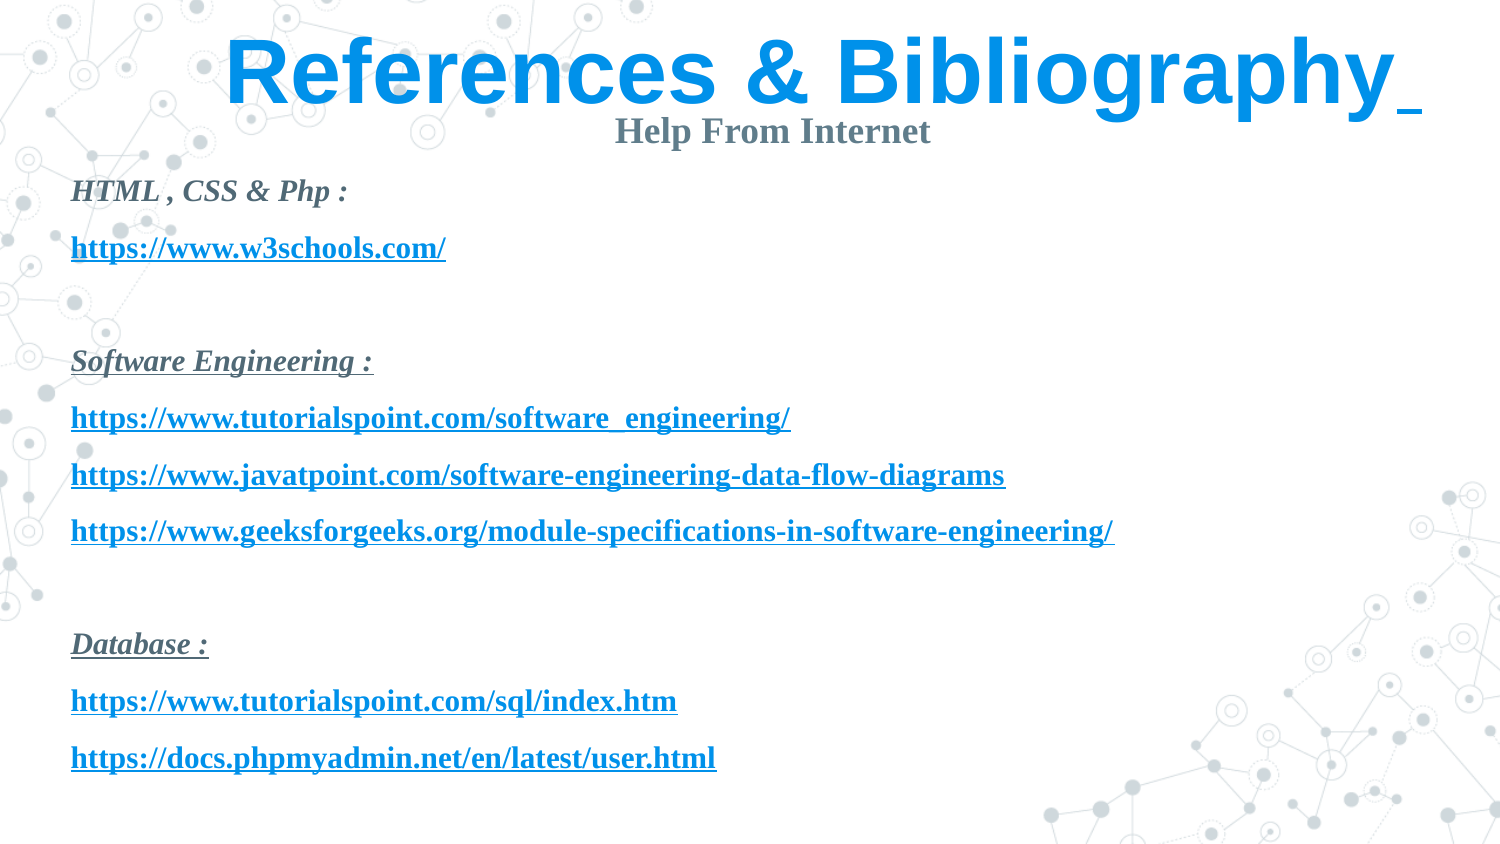

# References & Bibliography
Help From Internet
HTML , CSS & Php :
https://www.w3schools.com/

Software Engineering :
https://www.tutorialspoint.com/software_engineering/
https://www.javatpoint.com/software-engineering-data-flow-diagrams
https://www.geeksforgeeks.org/module-specifications-in-software-engineering/

Database :
https://www.tutorialspoint.com/sql/index.htm
https://docs.phpmyadmin.net/en/latest/user.html